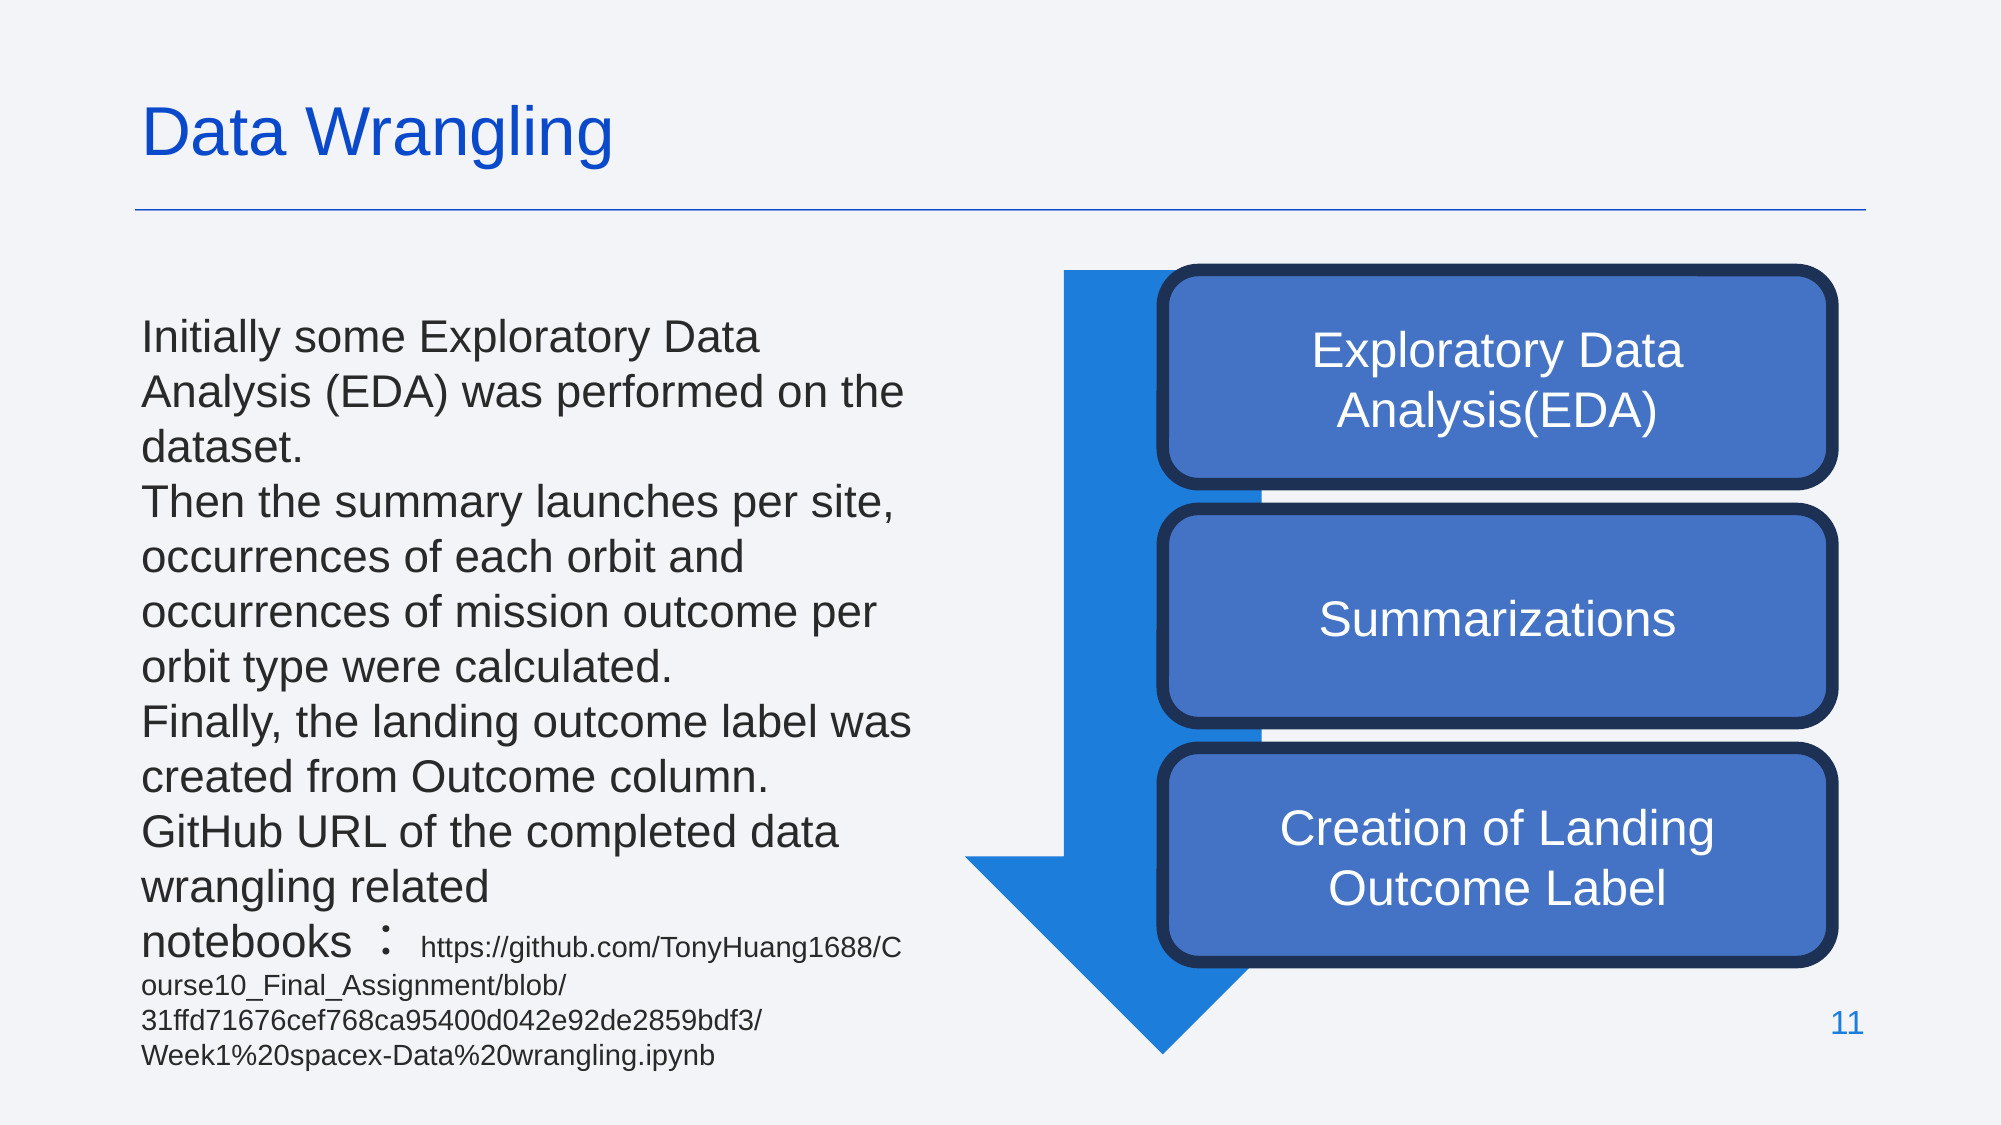

Data Wrangling
Exploratory Data Analysis(EDA)
Initially some Exploratory Data Analysis (EDA) was performed on the dataset.
Then the summary launches per site, occurrences of each orbit and occurrences of mission outcome per orbit type were calculated.
Finally, the landing outcome label was created from Outcome column.
GitHub URL of the completed data wrangling related notebooks：https://github.com/TonyHuang1688/Course10_Final_Assignment/blob/31ffd71676cef768ca95400d042e92de2859bdf3/Week1%20spacex-Data%20wrangling.ipynb

Summarizations
Creation of Landing Outcome Label
11